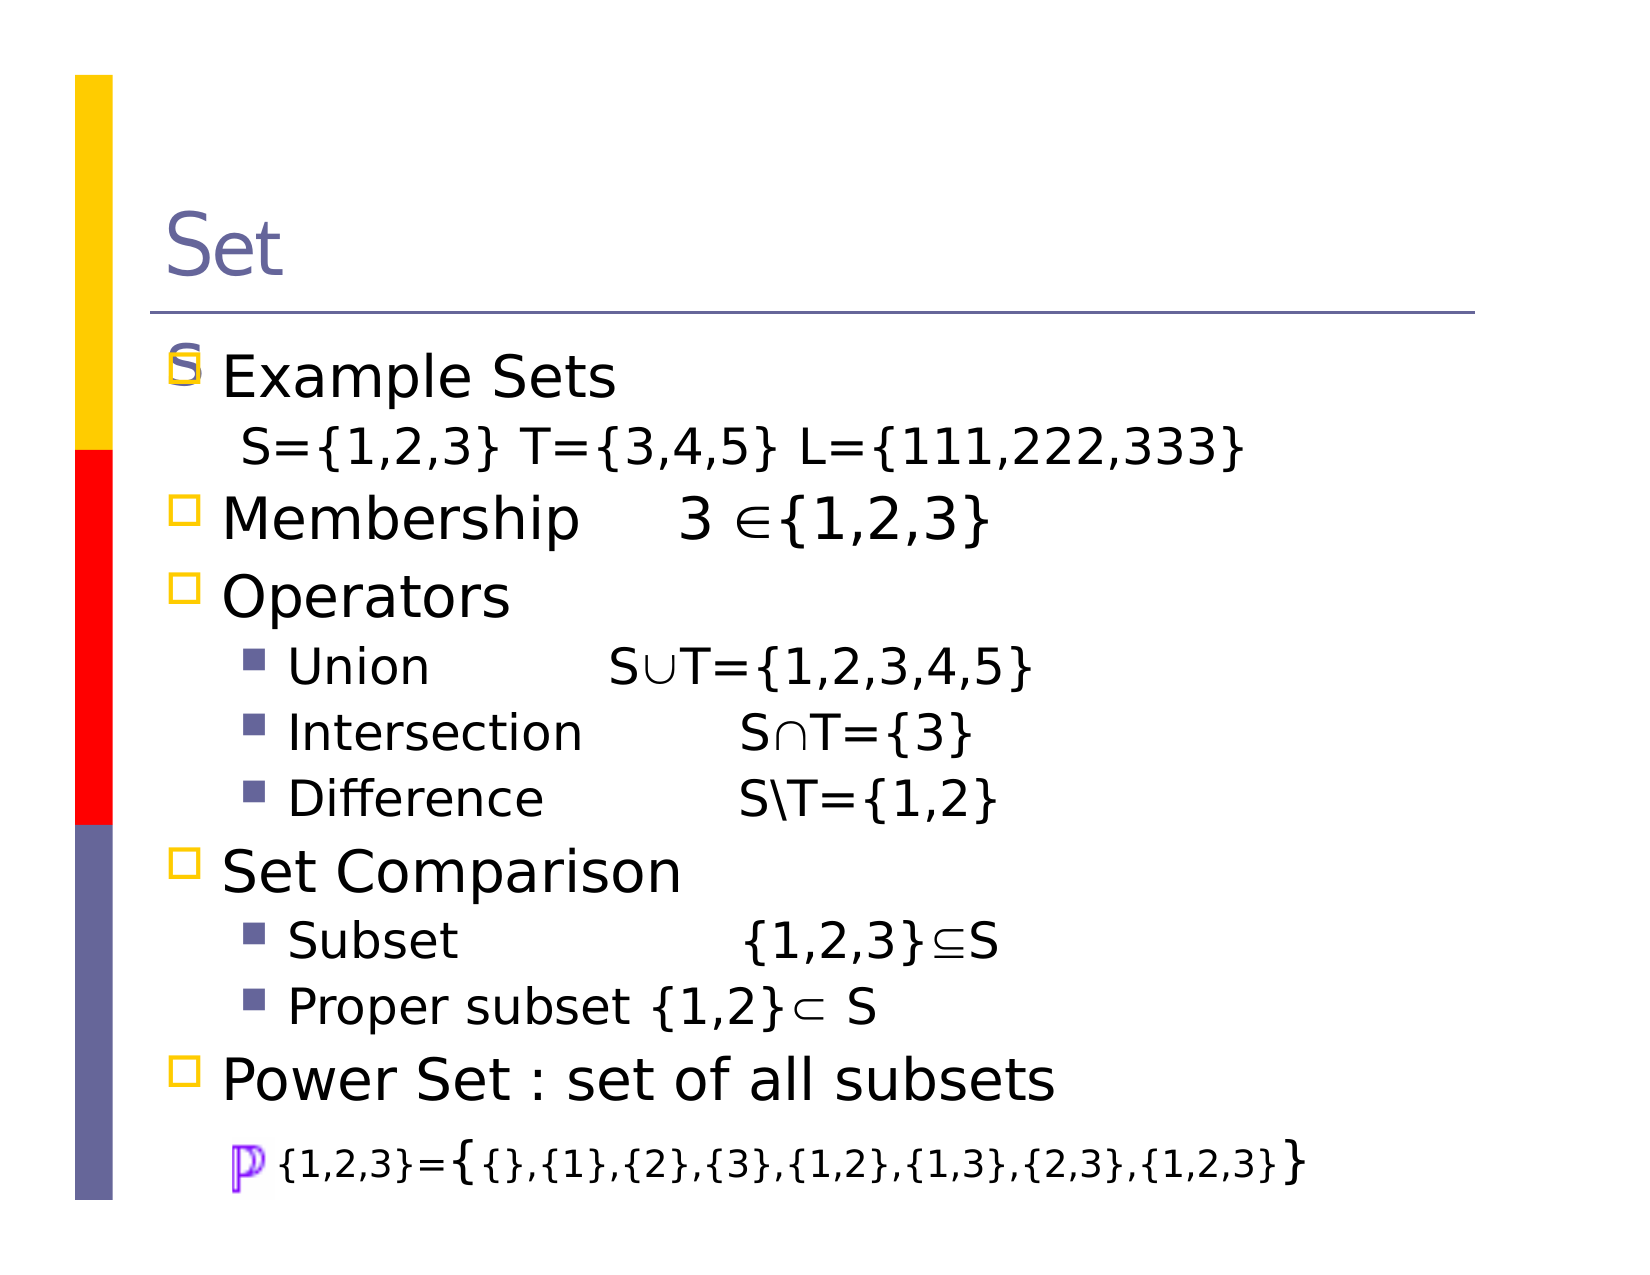

# Sets
Example Sets
S={1,2,3} T={3,4,5} L={111,222,333}
Membership	3 ∈{1,2,3}
Operators
Union	S∪T={1,2,3,4,5}
Intersection	S∩T={3}
Difference	S\T={1,2}
Set Comparison
Subset	{1,2,3}⊆S
Proper subset {1,2}⊂ S
Power Set : set of all subsets
      {1,2,3}={{},{1},{2},{3},{1,2},{1,3},{2,3},{1,2,3}}